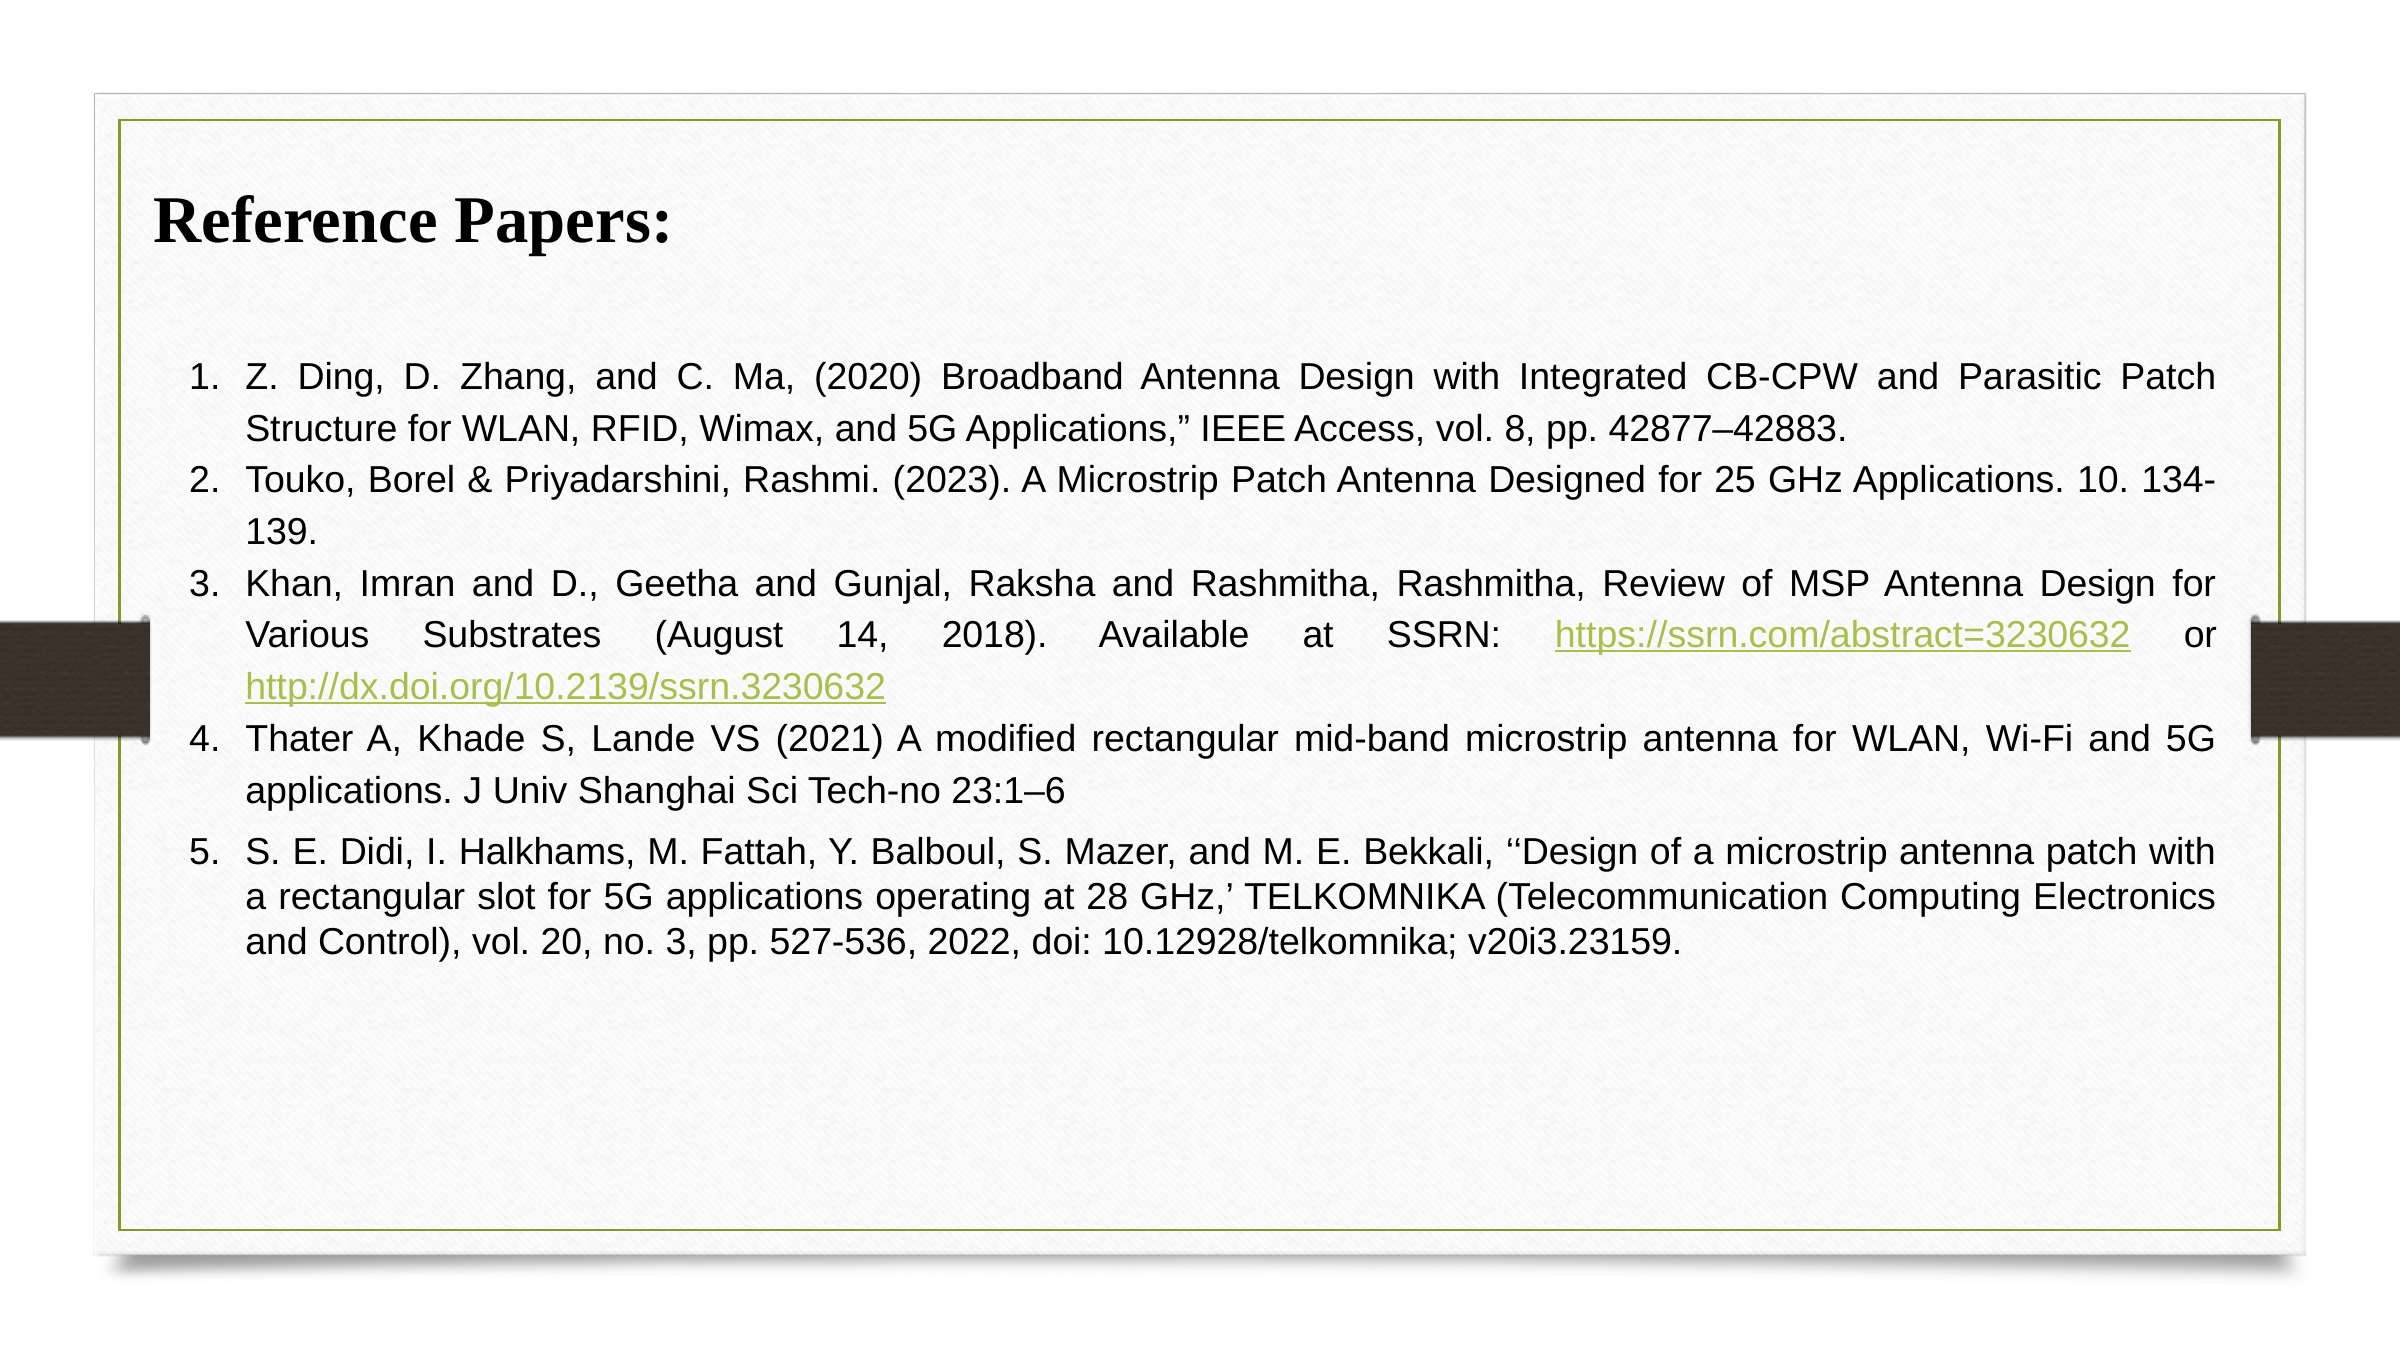

Reference Papers:
Z. Ding, D. Zhang, and C. Ma, (2020) Broadband Antenna Design with Integrated CB-CPW and Parasitic Patch Structure for WLAN, RFID, Wimax, and 5G Applications,” IEEE Access, vol. 8, pp. 42877–42883.
Touko, Borel & Priyadarshini, Rashmi. (2023). A Microstrip Patch Antenna Designed for 25 GHz Applications. 10. 134-139.
Khan, Imran and D., Geetha and Gunjal, Raksha and Rashmitha, Rashmitha, Review of MSP Antenna Design for Various Substrates (August 14, 2018). Available at SSRN: https://ssrn.com/abstract=3230632 or http://dx.doi.org/10.2139/ssrn.3230632
Thater A, Khade S, Lande VS (2021) A modified rectangular mid-band microstrip antenna for WLAN, Wi-Fi and 5G applications. J Univ Shanghai Sci Tech-no 23:1–6
S. E. Didi, I. Halkhams, M. Fattah, Y. Balboul, S. Mazer, and M. E. Bekkali, ‘‘Design of a microstrip antenna patch with a rectangular slot for 5G applications operating at 28 GHz,’ TELKOMNIKA (Telecommunication Computing Electronics and Control), vol. 20, no. 3, pp. 527-536, 2022, doi: 10.12928/telkomnika; v20i3.23159.